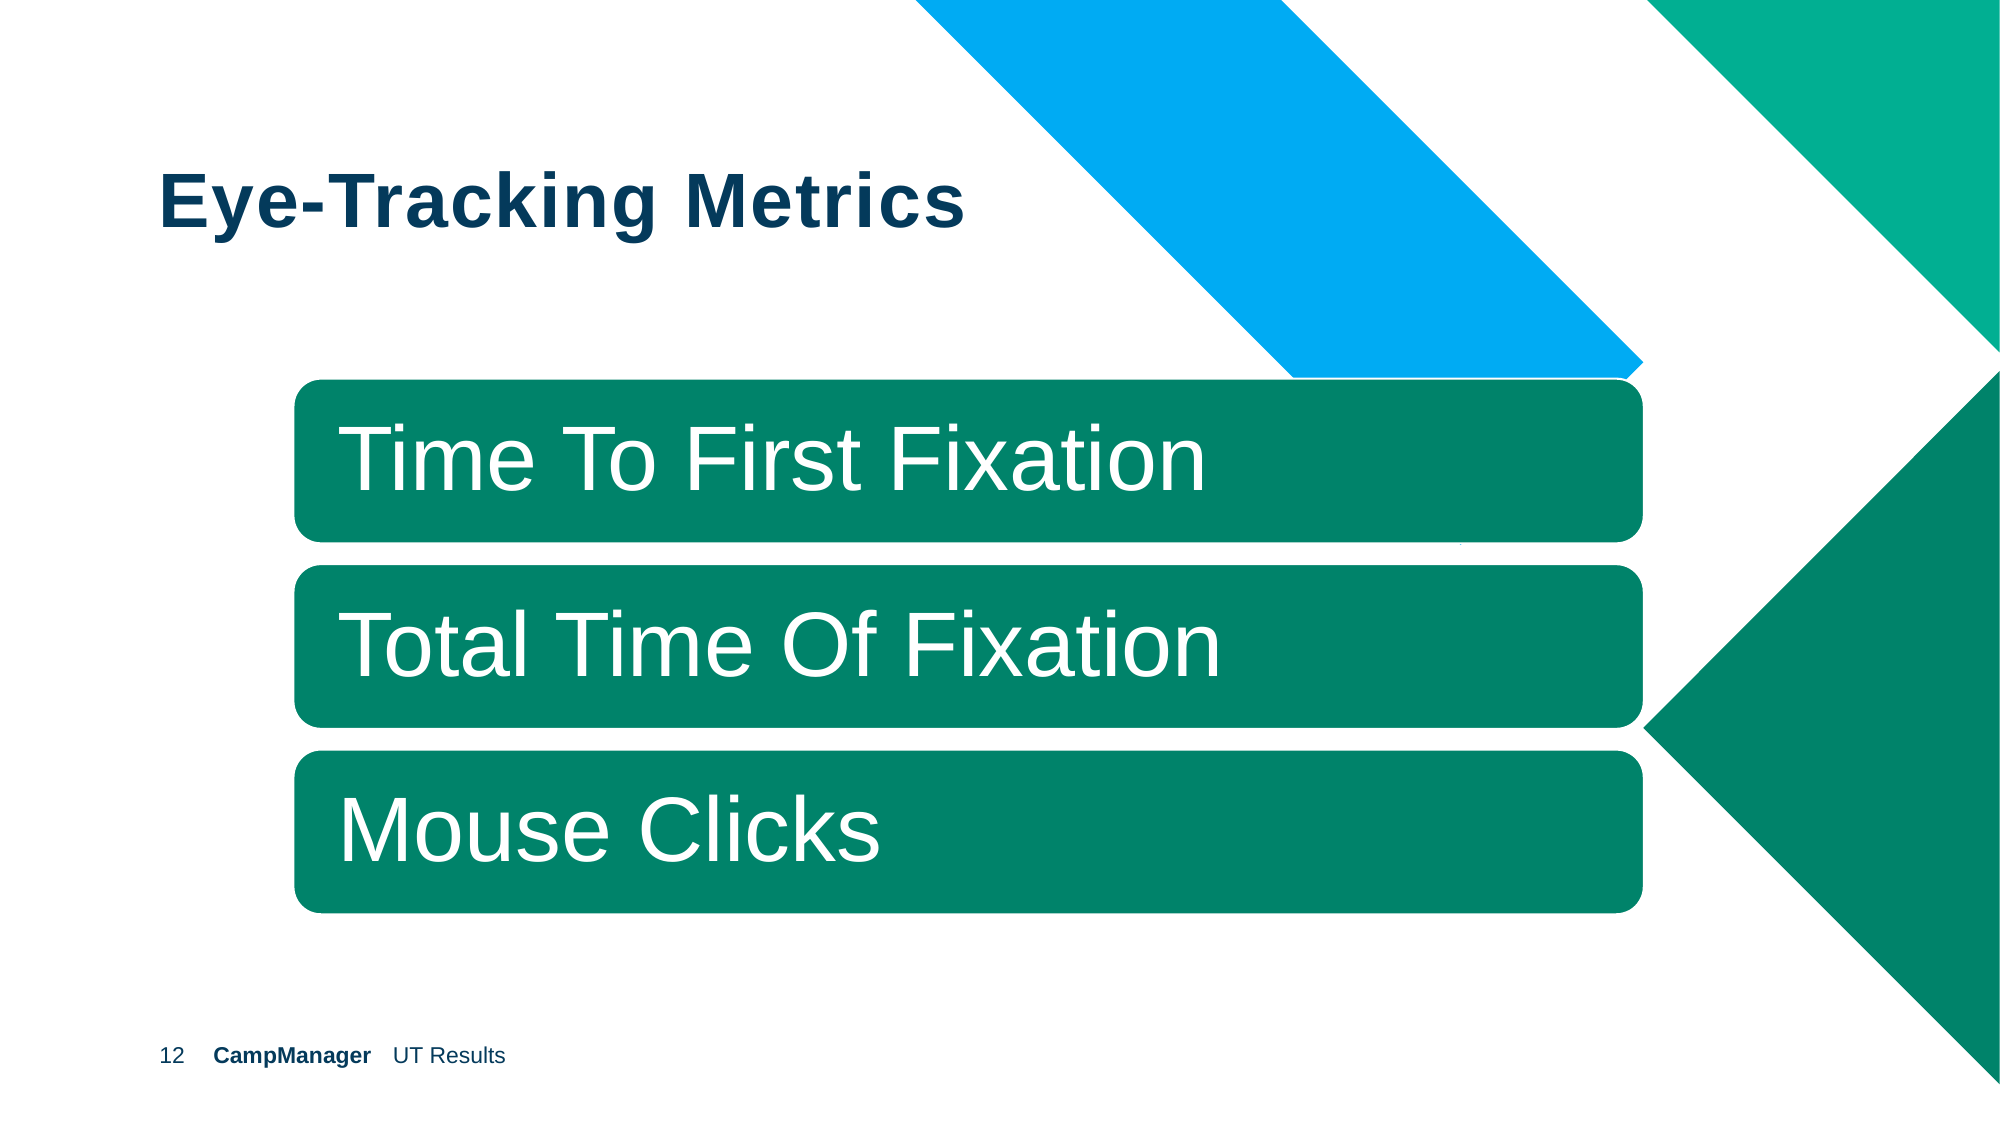

# Eye-Tracking Metrics
Time To First Fixation
Total Time Of Fixation
Mouse Clicks